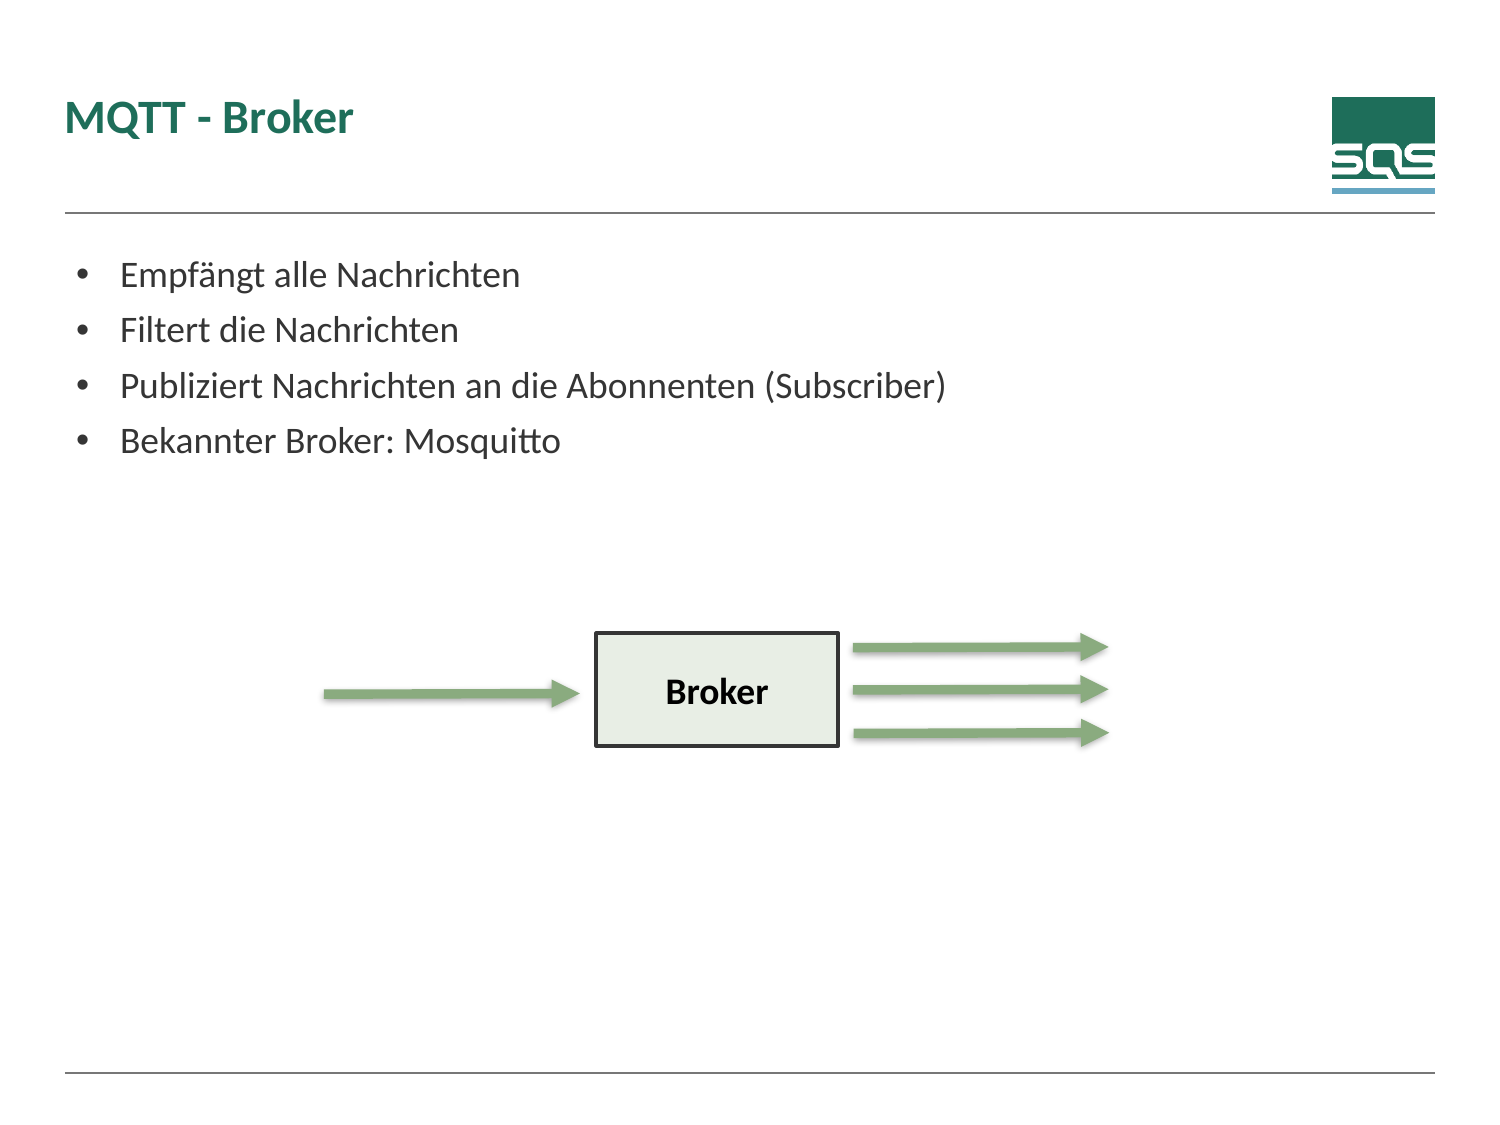

# MQTT - Broker
Empfängt alle Nachrichten
Filtert die Nachrichten
Publiziert Nachrichten an die Abonnenten (Subscriber)
Bekannter Broker: Mosquitto
Broker